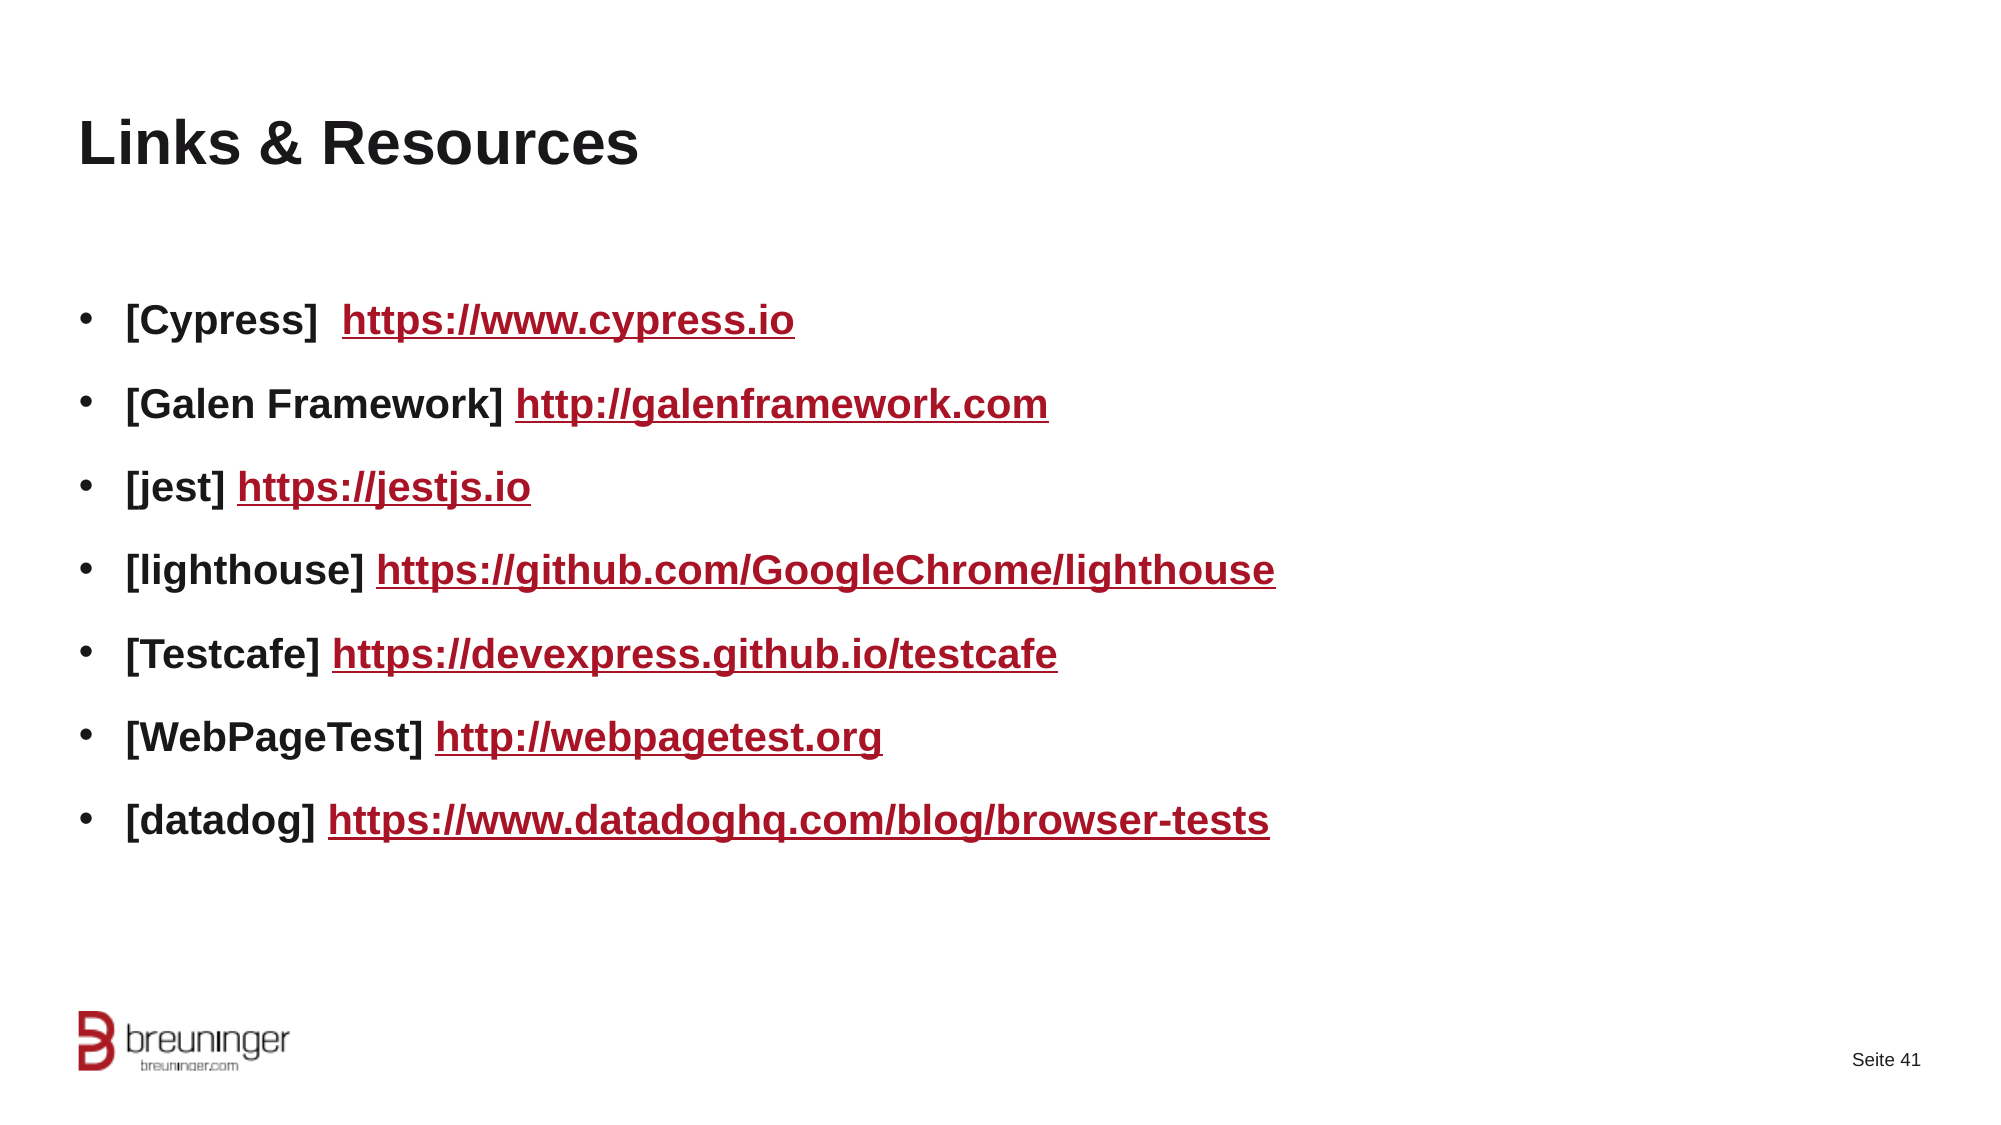

# Links & Resources
[Cypress]  https://www.cypress.io
[Galen Framework] http://galenframework.com
[jest] https://jestjs.io
[lighthouse] https://github.com/GoogleChrome/lighthouse
[Testcafe] https://devexpress.github.io/testcafe
[WebPageTest] http://webpagetest.org
[datadog] https://www.datadoghq.com/blog/browser-tests